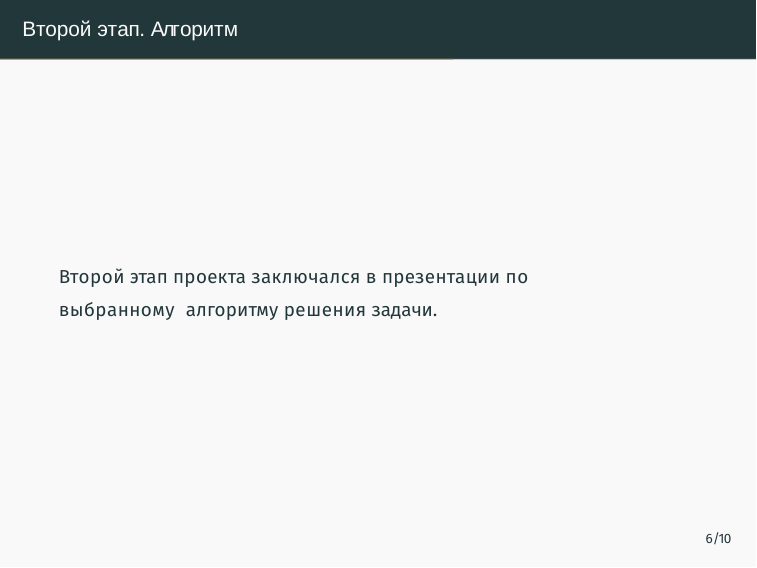

# Второй этап. Алгоритм

Второй этап проекта заключался в презентации по выбранному  алгоритму решения задачи.
6/10